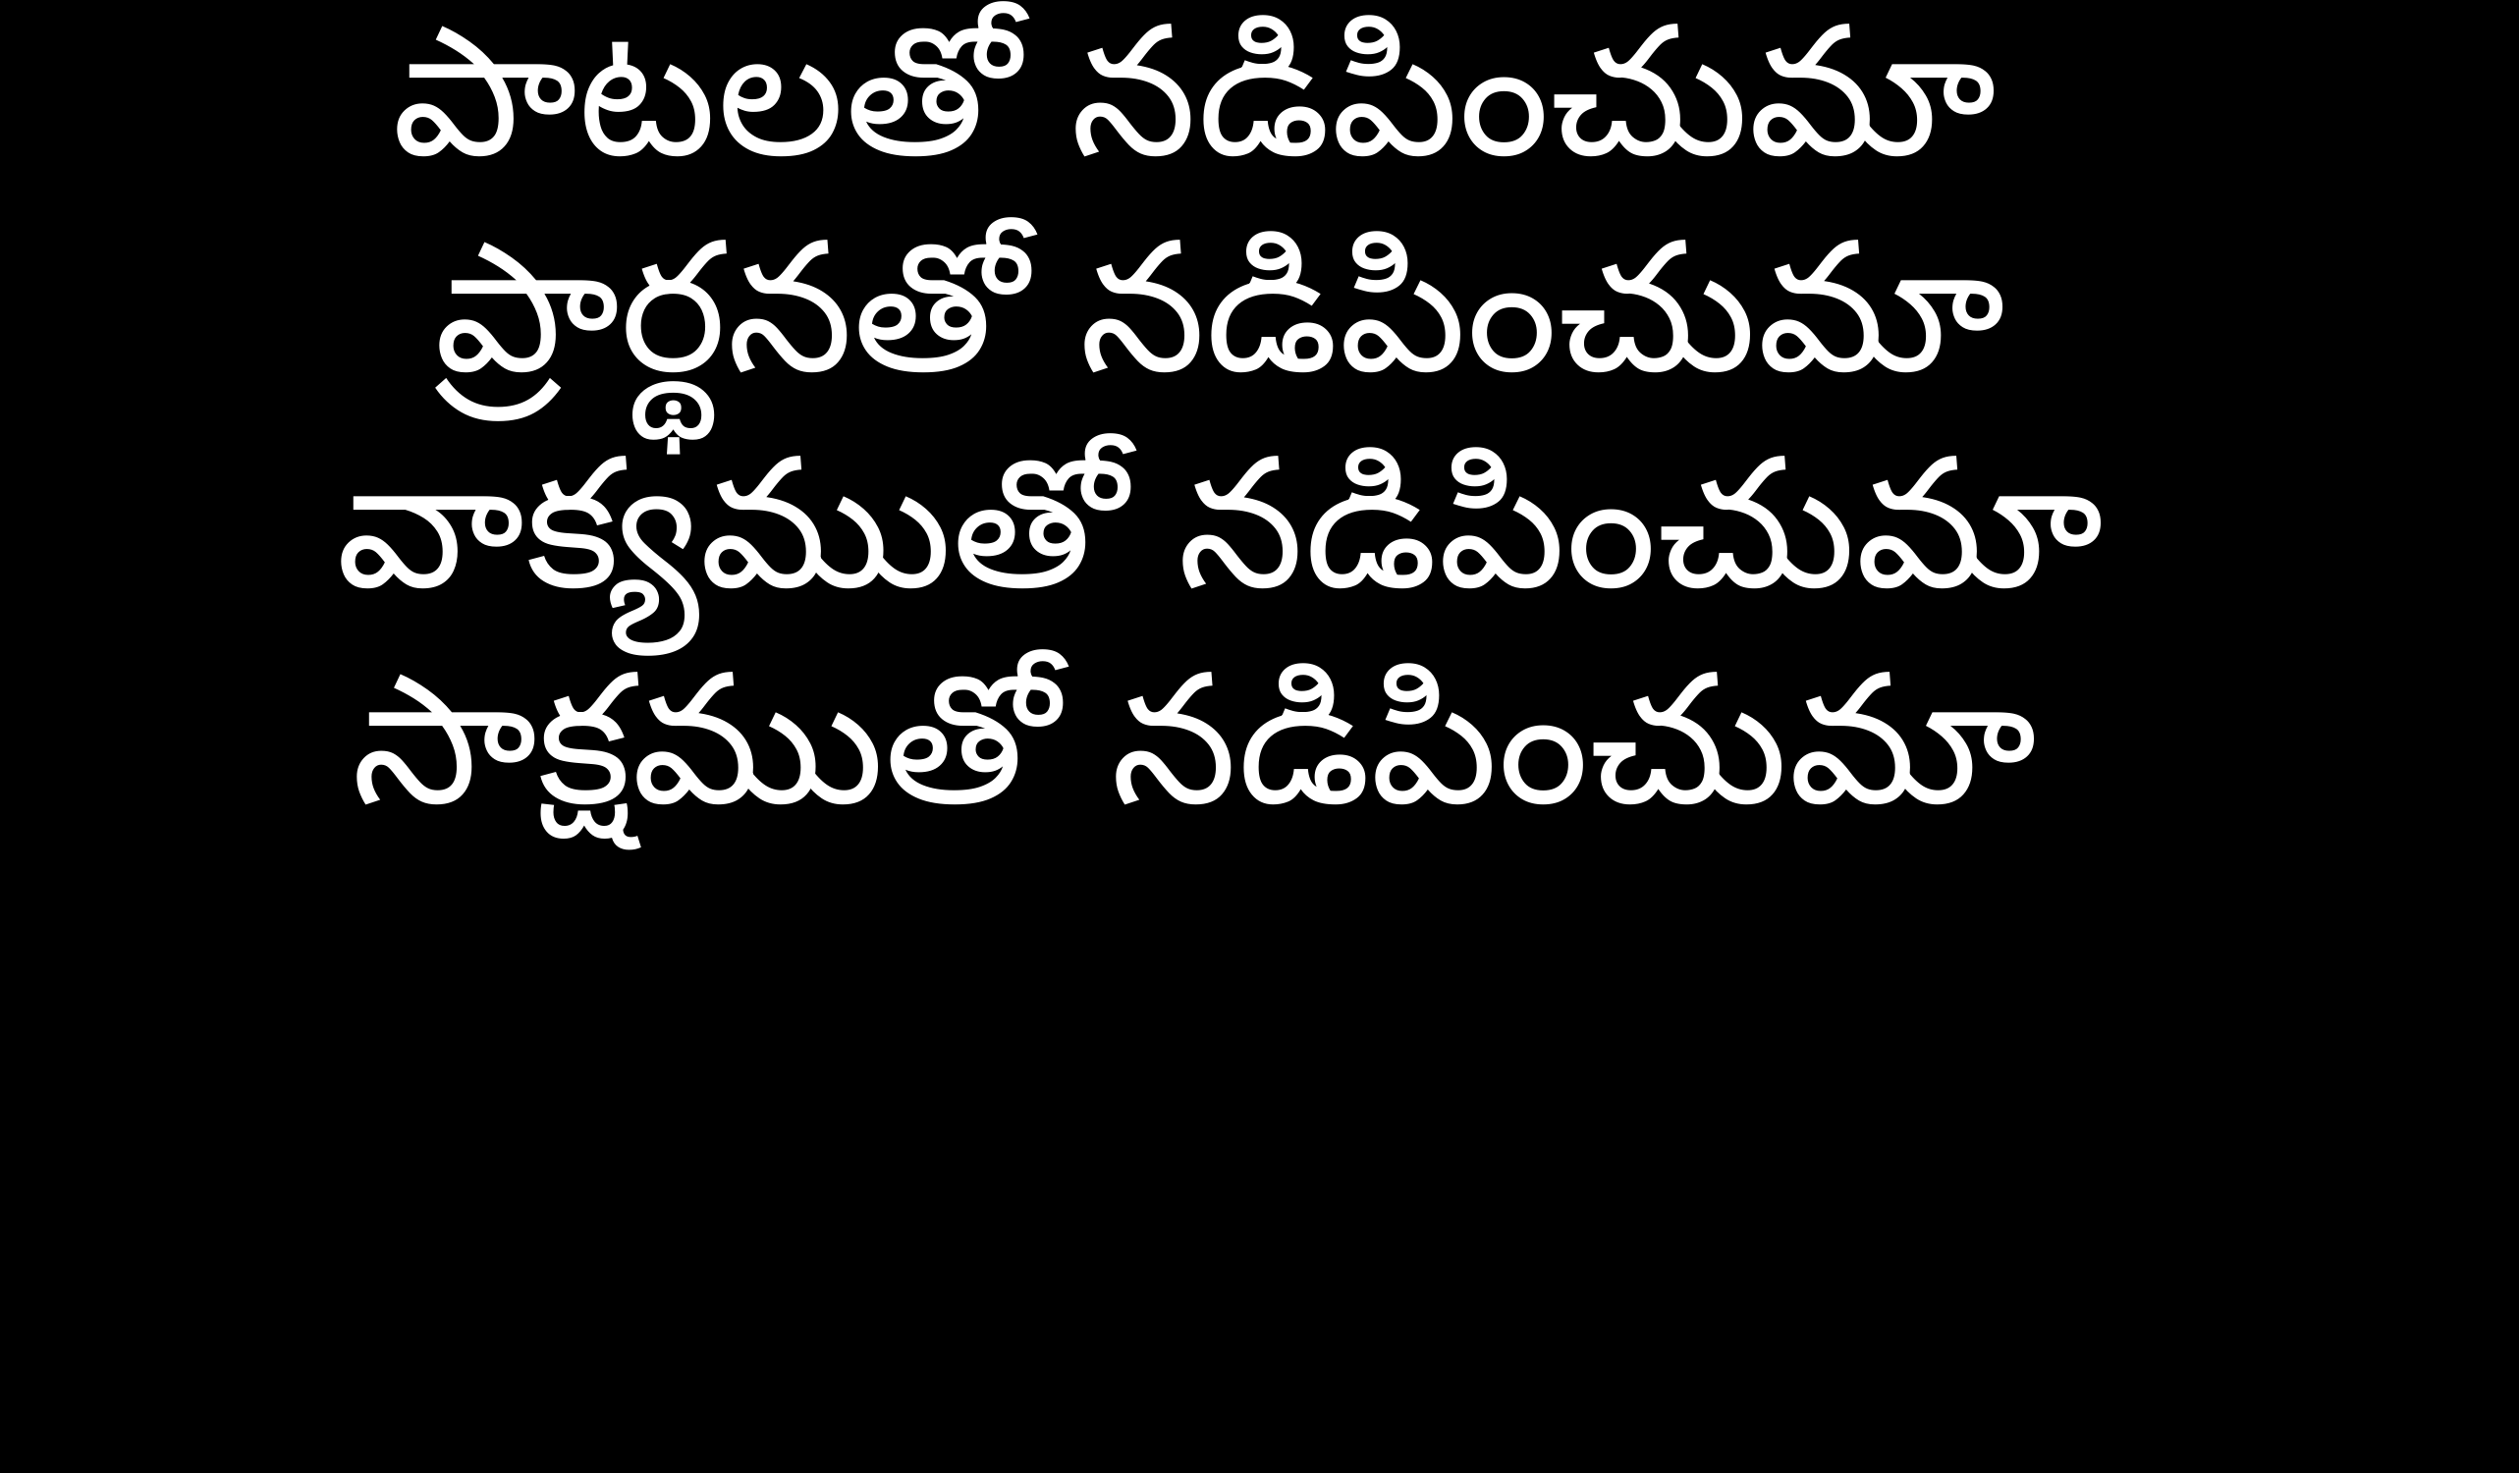

పాటలతో నడిపించుమా
ప్రార్థనతో నడిపించుమా
వాక్యముతో నడిపించుమా
సాక్షముతో నడిపించుమా